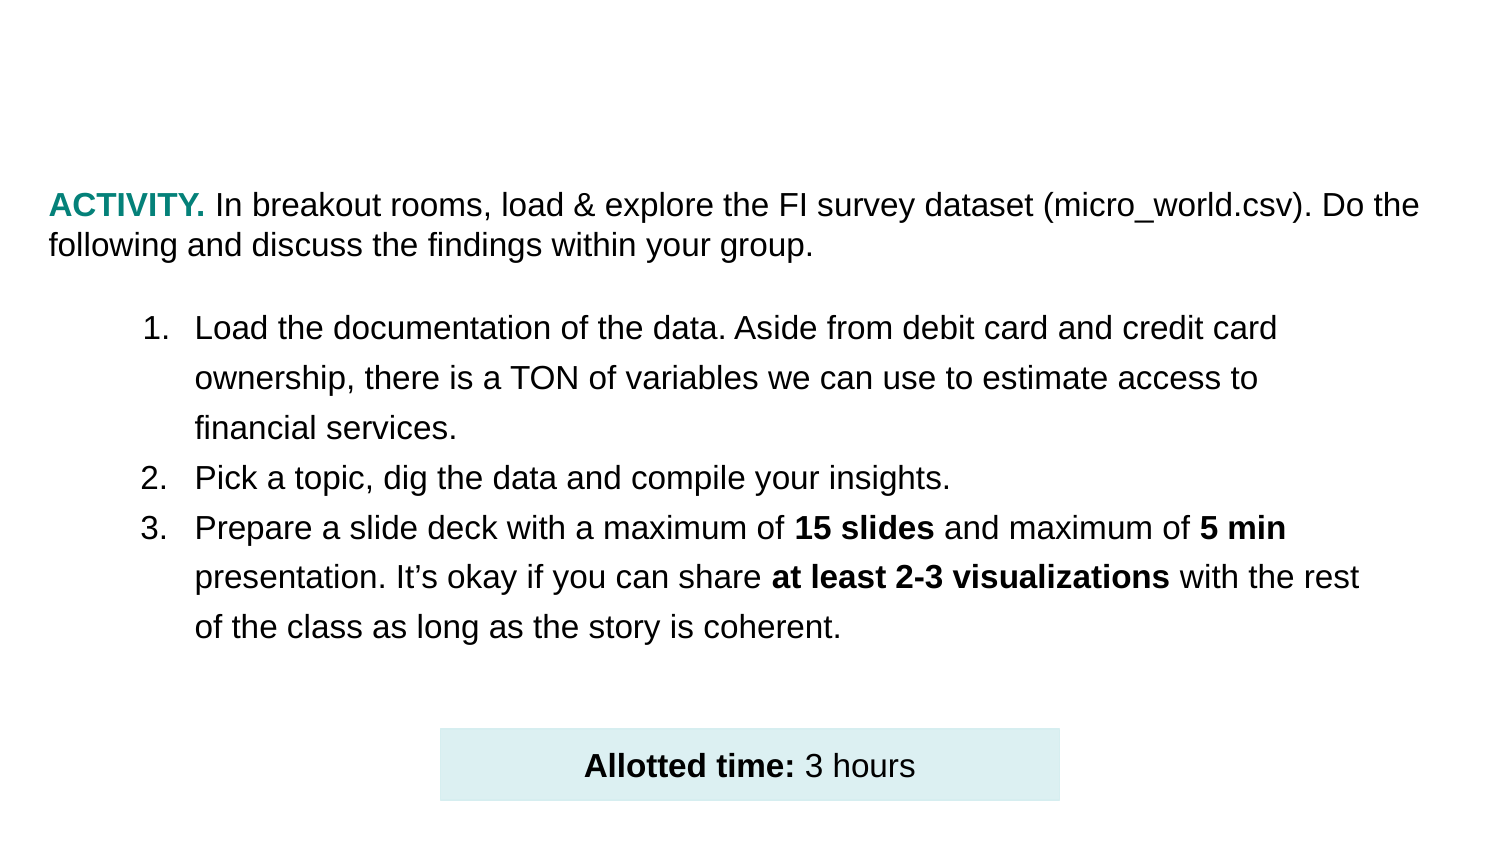

ACTIVITY. In breakout rooms, load & explore the FI survey dataset (micro_world.csv). Do the following and discuss the findings within your group.
Load the documentation of the data. Aside from debit card and credit card ownership, there is a TON of variables we can use to estimate access to financial services.
Pick a topic, dig the data and compile your insights.
Prepare a slide deck with a maximum of 15 slides and maximum of 5 min presentation. It’s okay if you can share at least 2-3 visualizations with the rest of the class as long as the story is coherent.
Allotted time: 3 hours